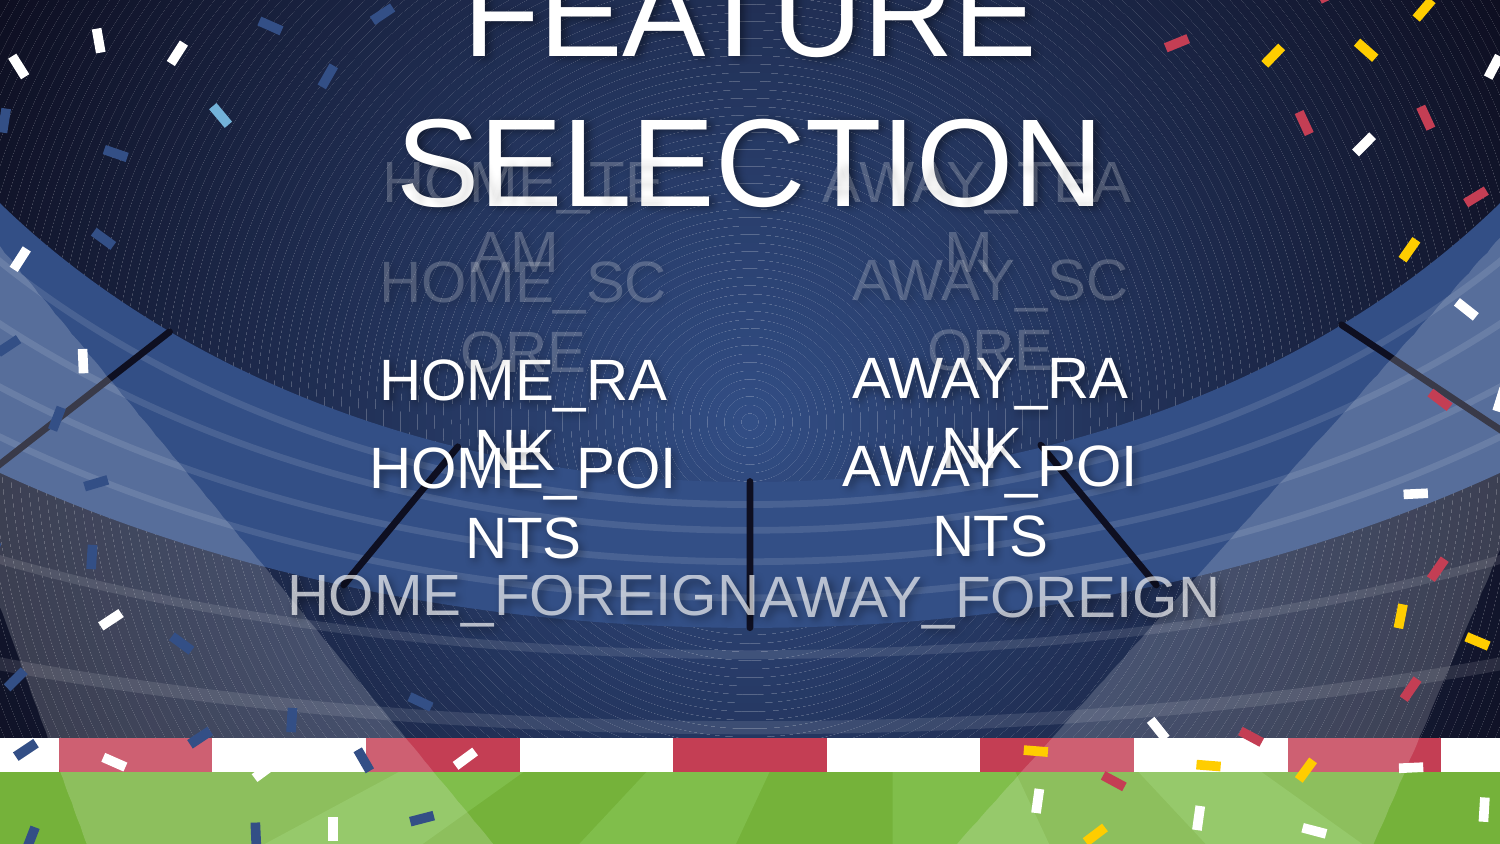

FEATURE SELECTION
HOME_TEAM
AWAY_TEAM
AWAY_SCORE
HOME_SCORE
AWAY_RANK
HOME_RANK
AWAY_POINTS
HOME_POINTS
HOME_FOREIGN
AWAY_FOREIGN